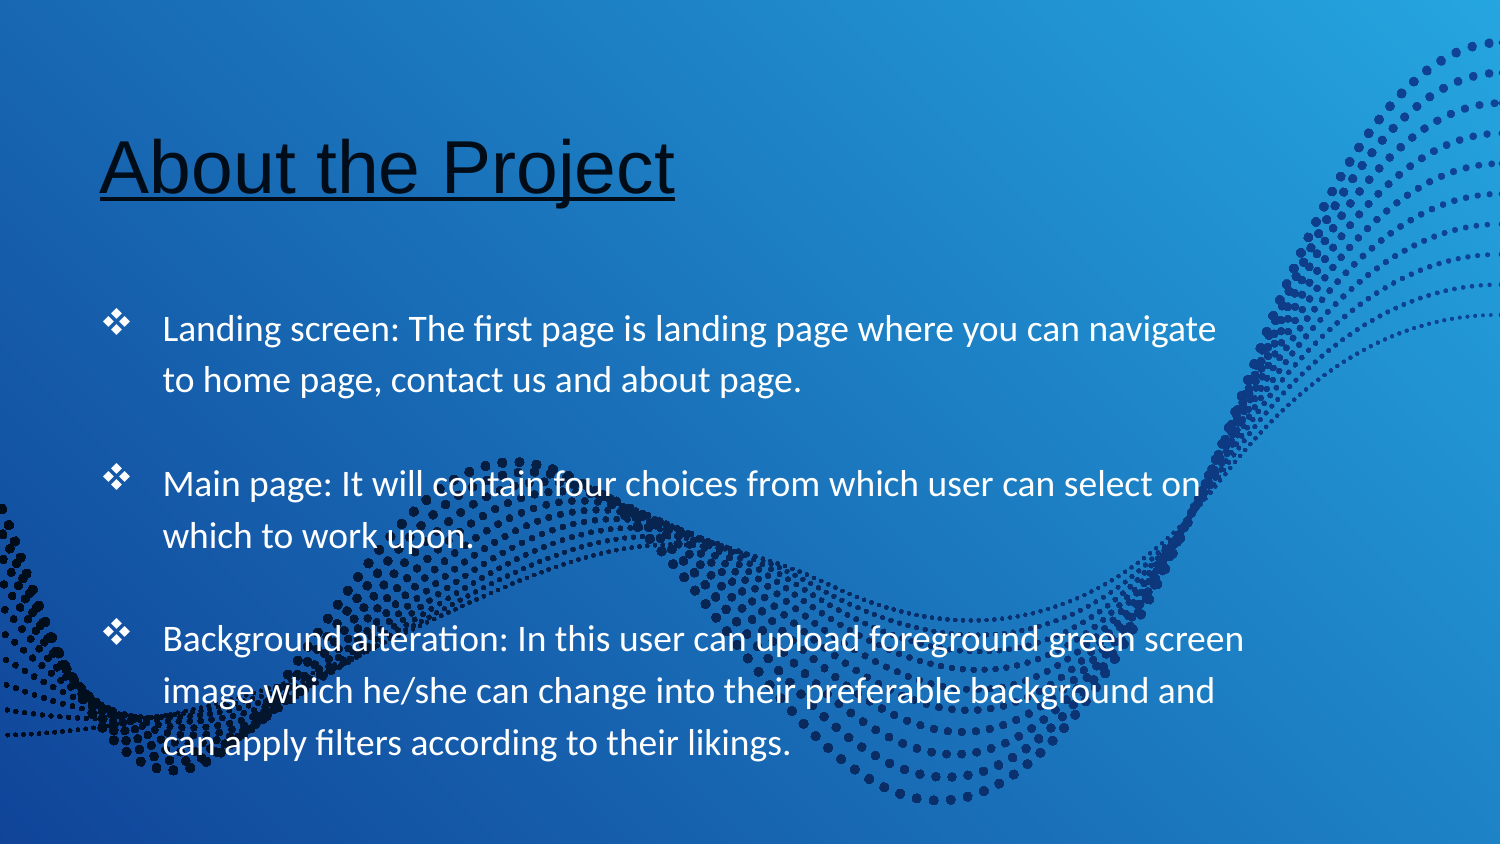

# About the Project
Landing screen: The first page is landing page where you can navigate to home page, contact us and about page.

Main page: It will contain four choices from which user can select on which to work upon.

Background alteration: In this user can upload foreground green screen image which he/she can change into their preferable background and can apply filters according to their likings.

.